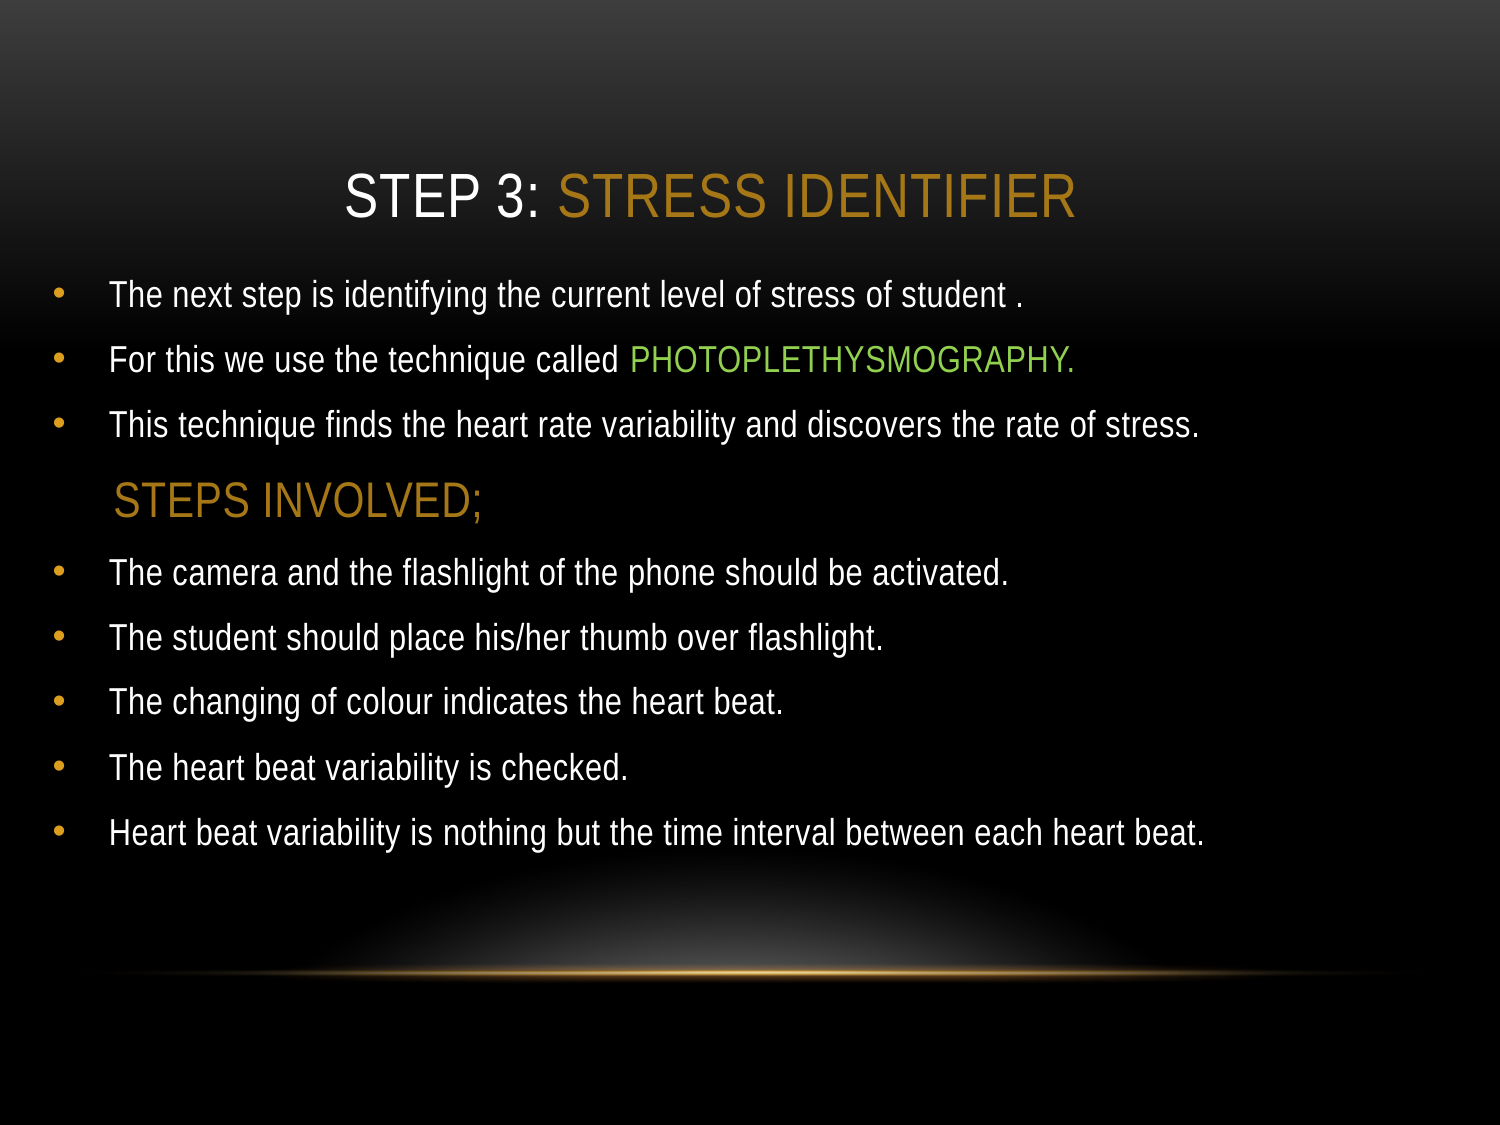

# STEP 3: STRESS IDENTIFIER
The next step is identifying the current level of stress of student .
For this we use the technique called PHOTOPLETHYSMOGRAPHY.
This technique finds the heart rate variability and discovers the rate of stress.
     STEPS INVOLVED;
The camera and the flashlight of the phone should be activated.
The student should place his/her thumb over flashlight.
The changing of colour indicates the heart beat.
The heart beat variability is checked.
Heart beat variability is nothing but the time interval between each heart beat.